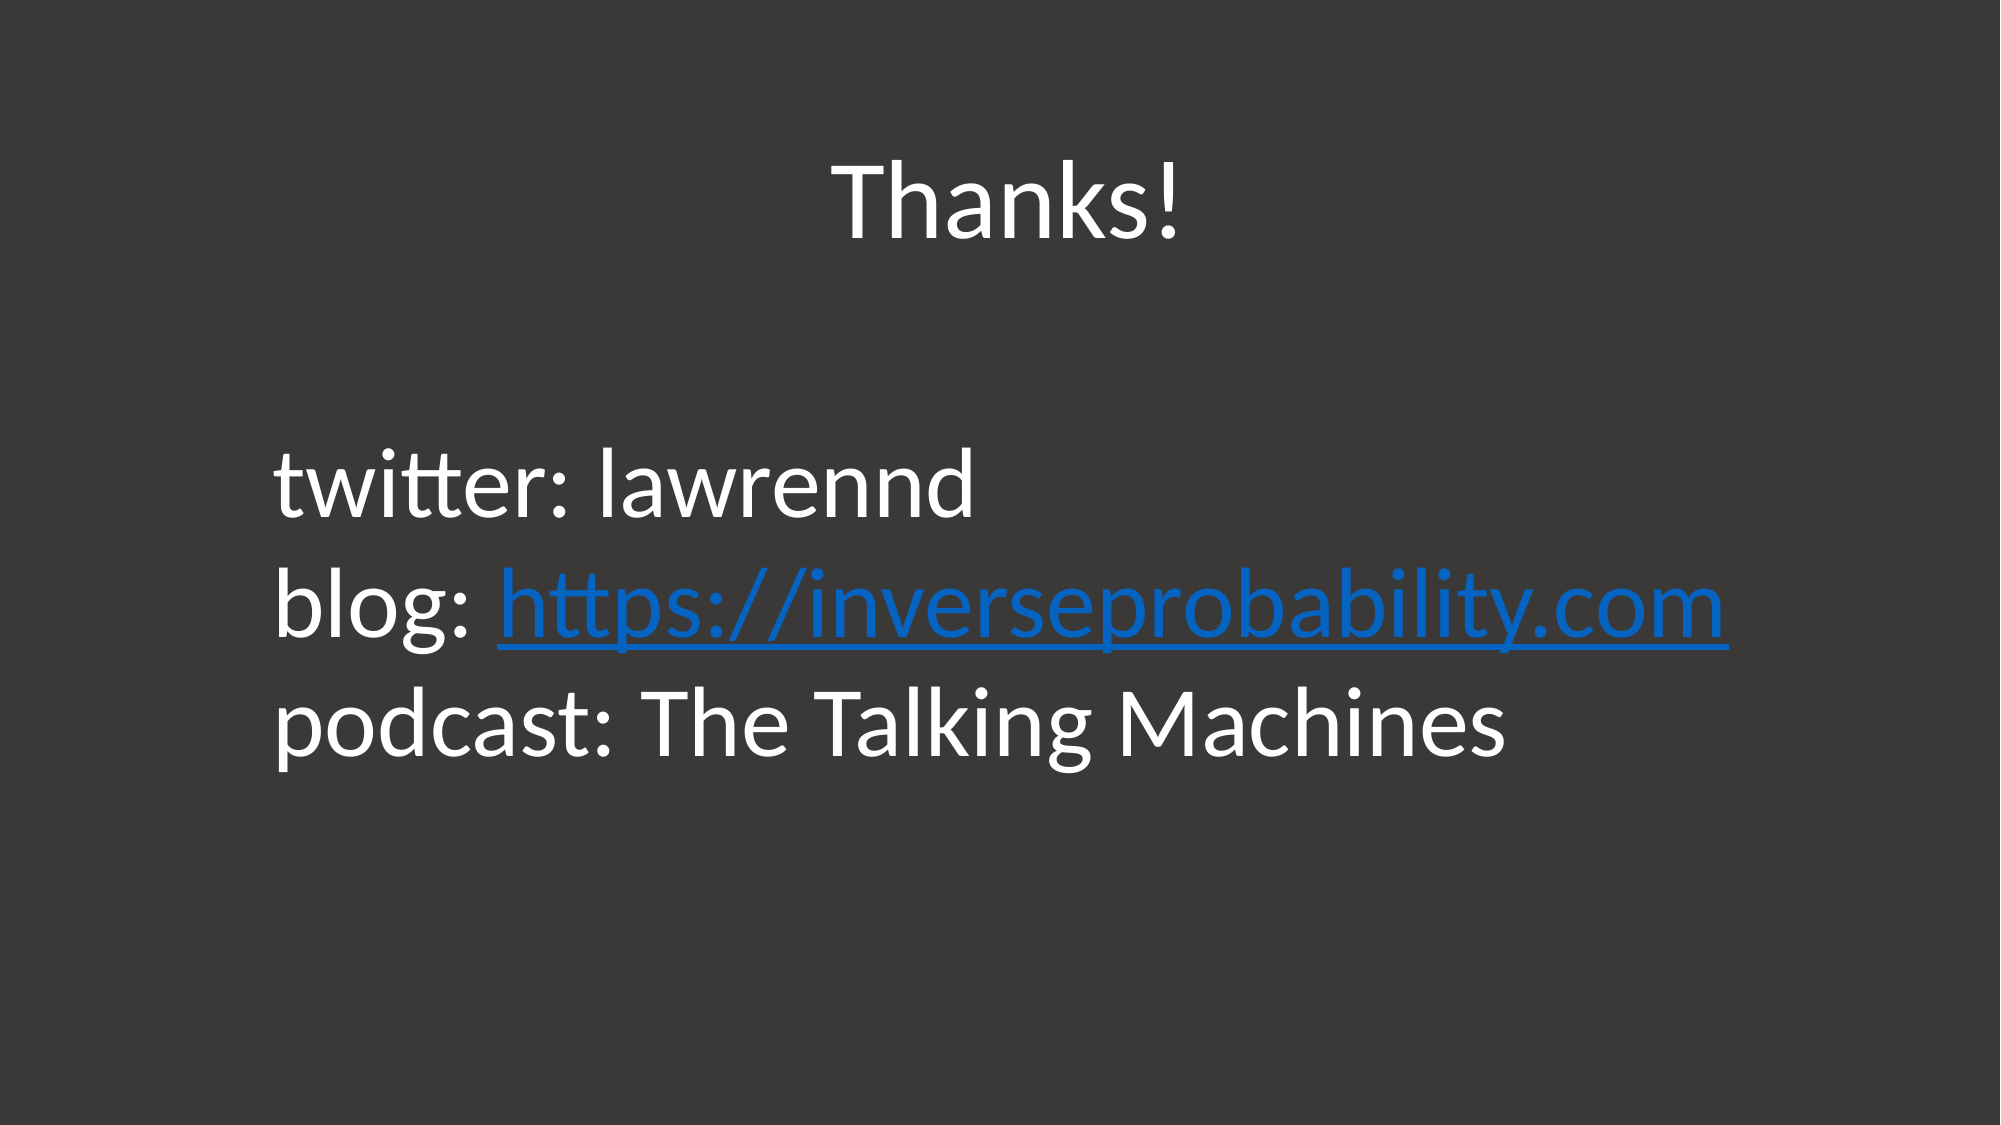

Thanks!
twitter: lawrennd
blog: https://inverseprobability.com
podcast: The Talking Machines